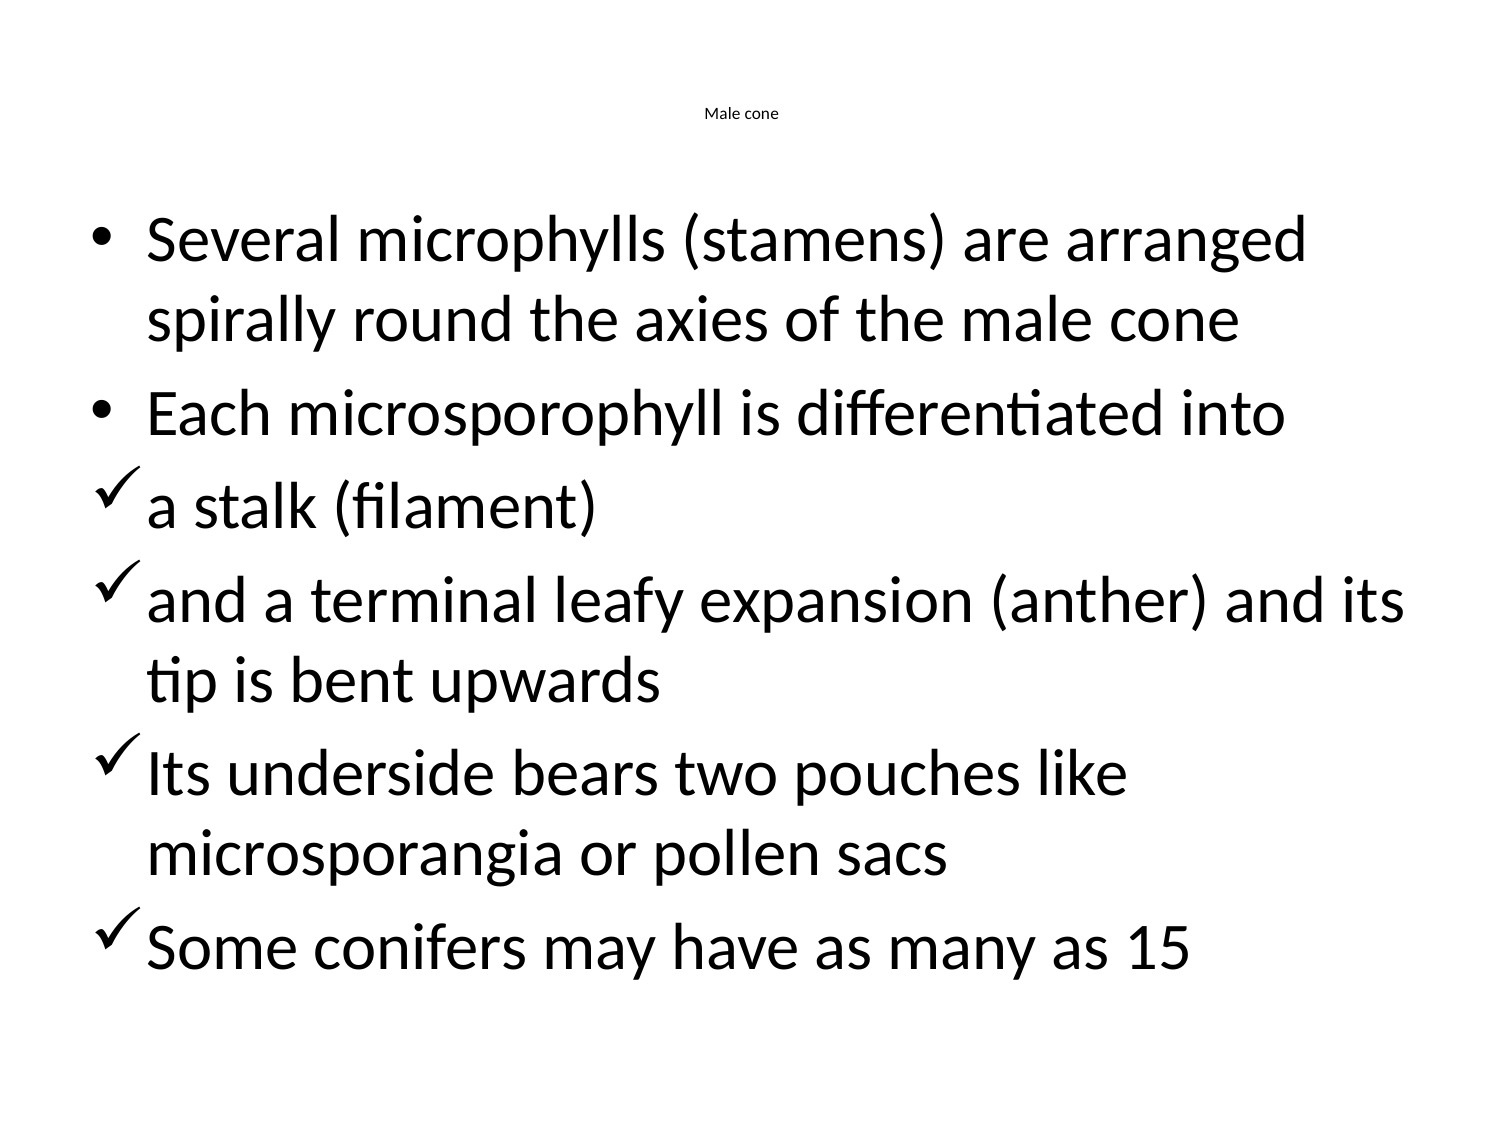

# Male cone
Several microphylls (stamens) are arranged spirally round the axies of the male cone
Each microsporophyll is differentiated into
a stalk (filament)
and a terminal leafy expansion (anther) and its tip is bent upwards
Its underside bears two pouches like microsporangia or pollen sacs
Some conifers may have as many as 15